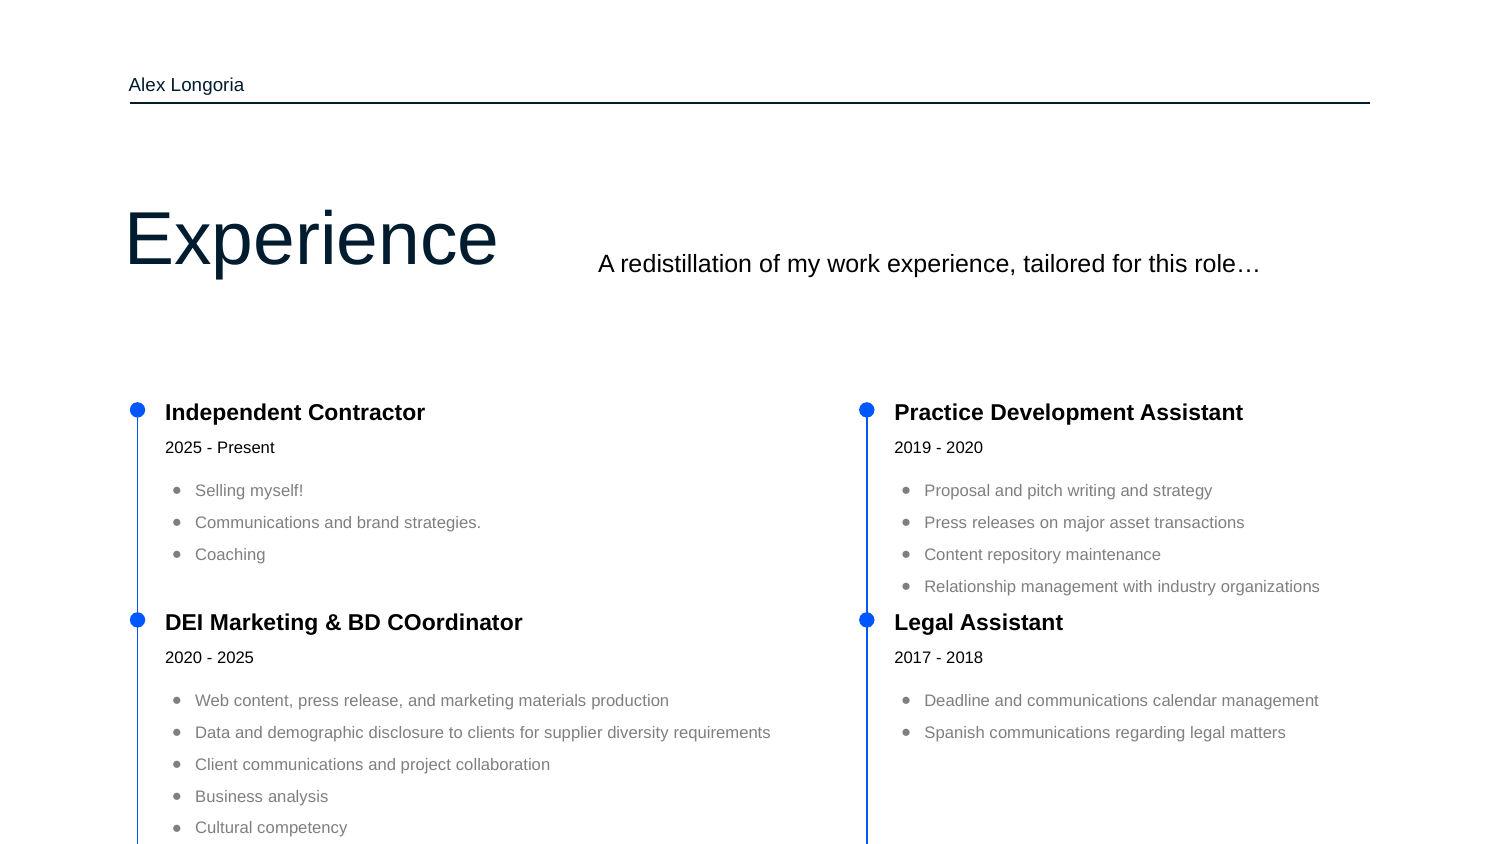

Alex Longoria
Experience
A redistillation of my work experience, tailored for this role…
Independent Contractor

2025 - Present
Selling myself!
Communications and brand strategies.
Coaching
Practice Development Assistant

2019 - 2020
Proposal and pitch writing and strategy
Press releases on major asset transactions
Content repository maintenance
Relationship management with industry organizations
DEI Marketing & BD COordinator

2020 - 2025
Web content, press release, and marketing materials production
Data and demographic disclosure to clients for supplier diversity requirements
Client communications and project collaboration
Business analysis
Cultural competency
Legal Assistant

2017 - 2018
Deadline and communications calendar management
Spanish communications regarding legal matters